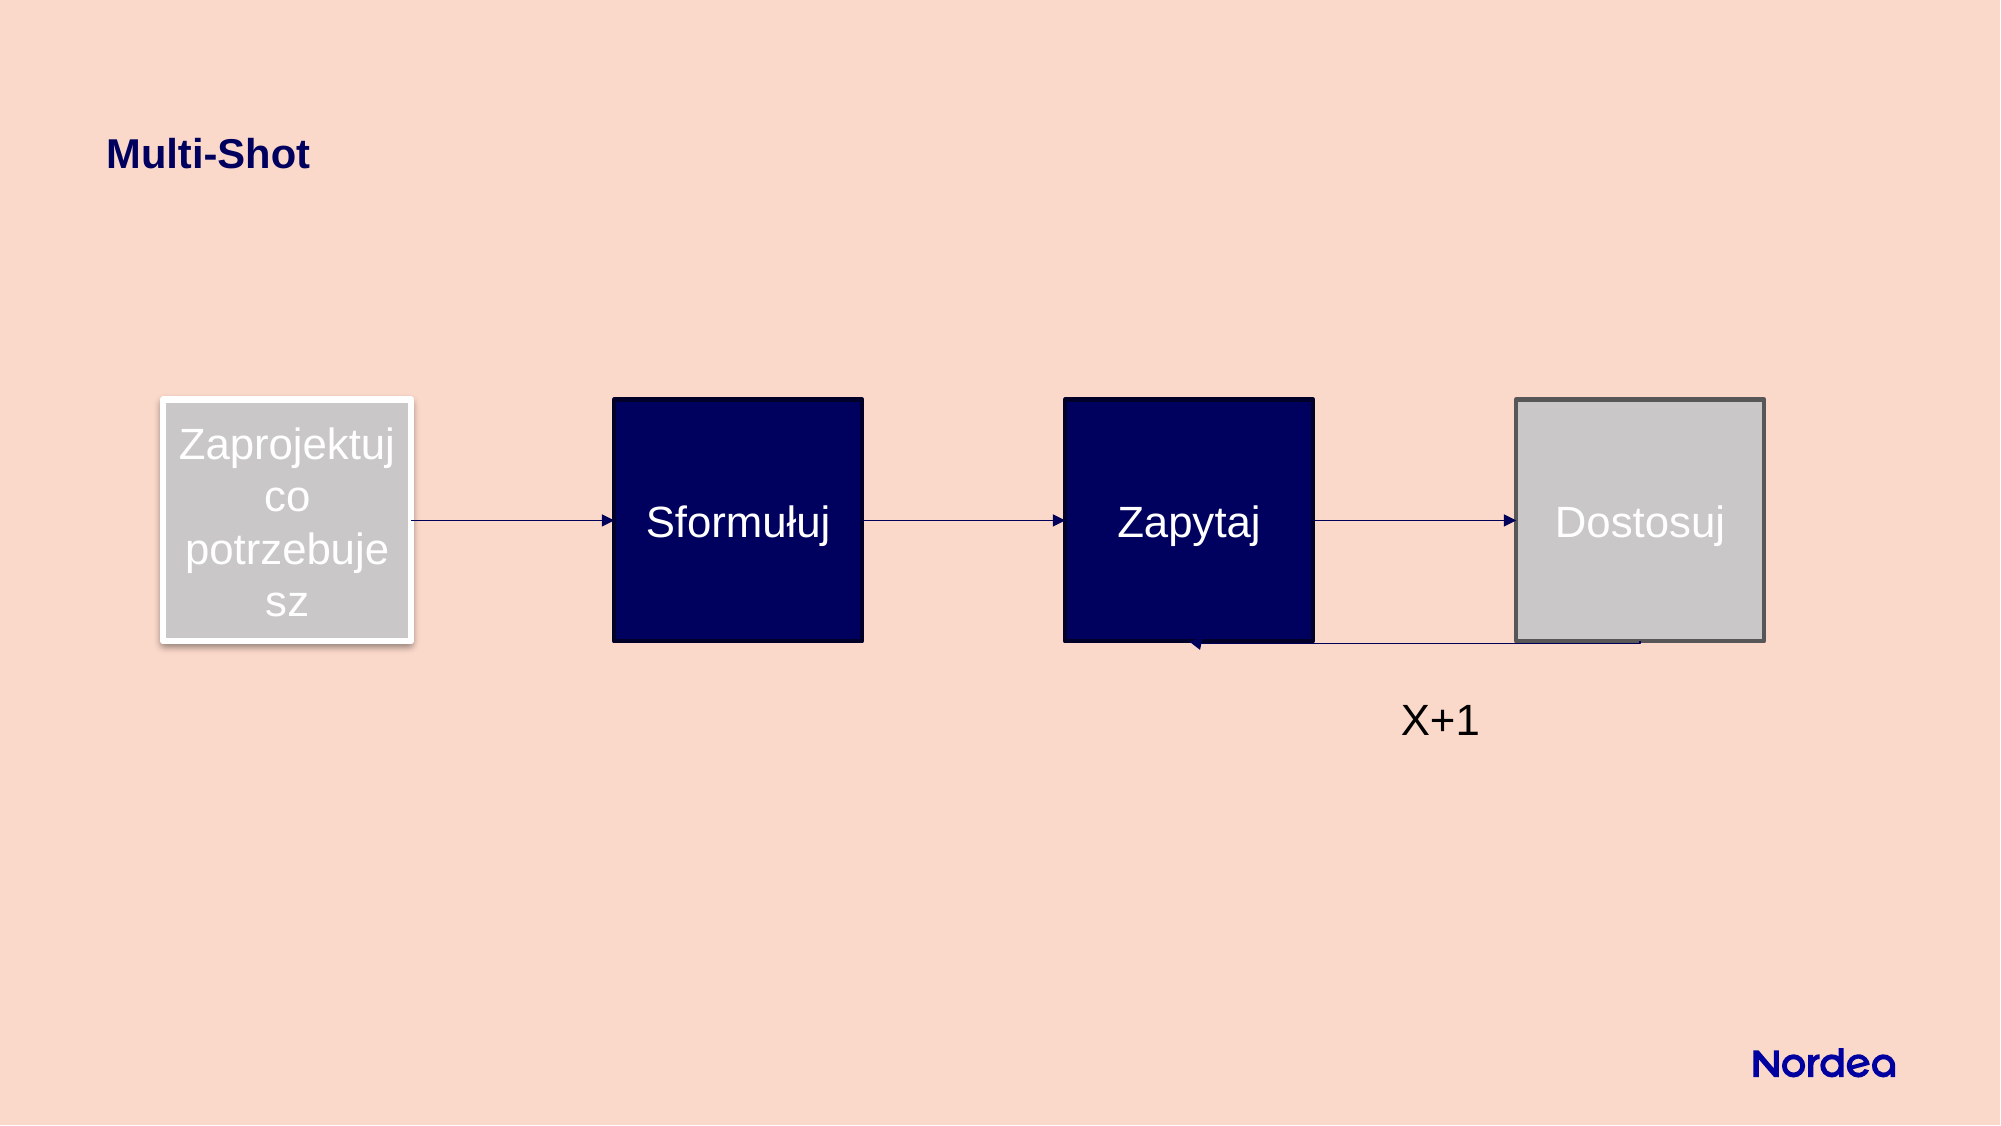

# Multi-Shot
Dostosuj
Zapytaj
Zaprojektuj co potrzebujesz
Sformułuj
X+1